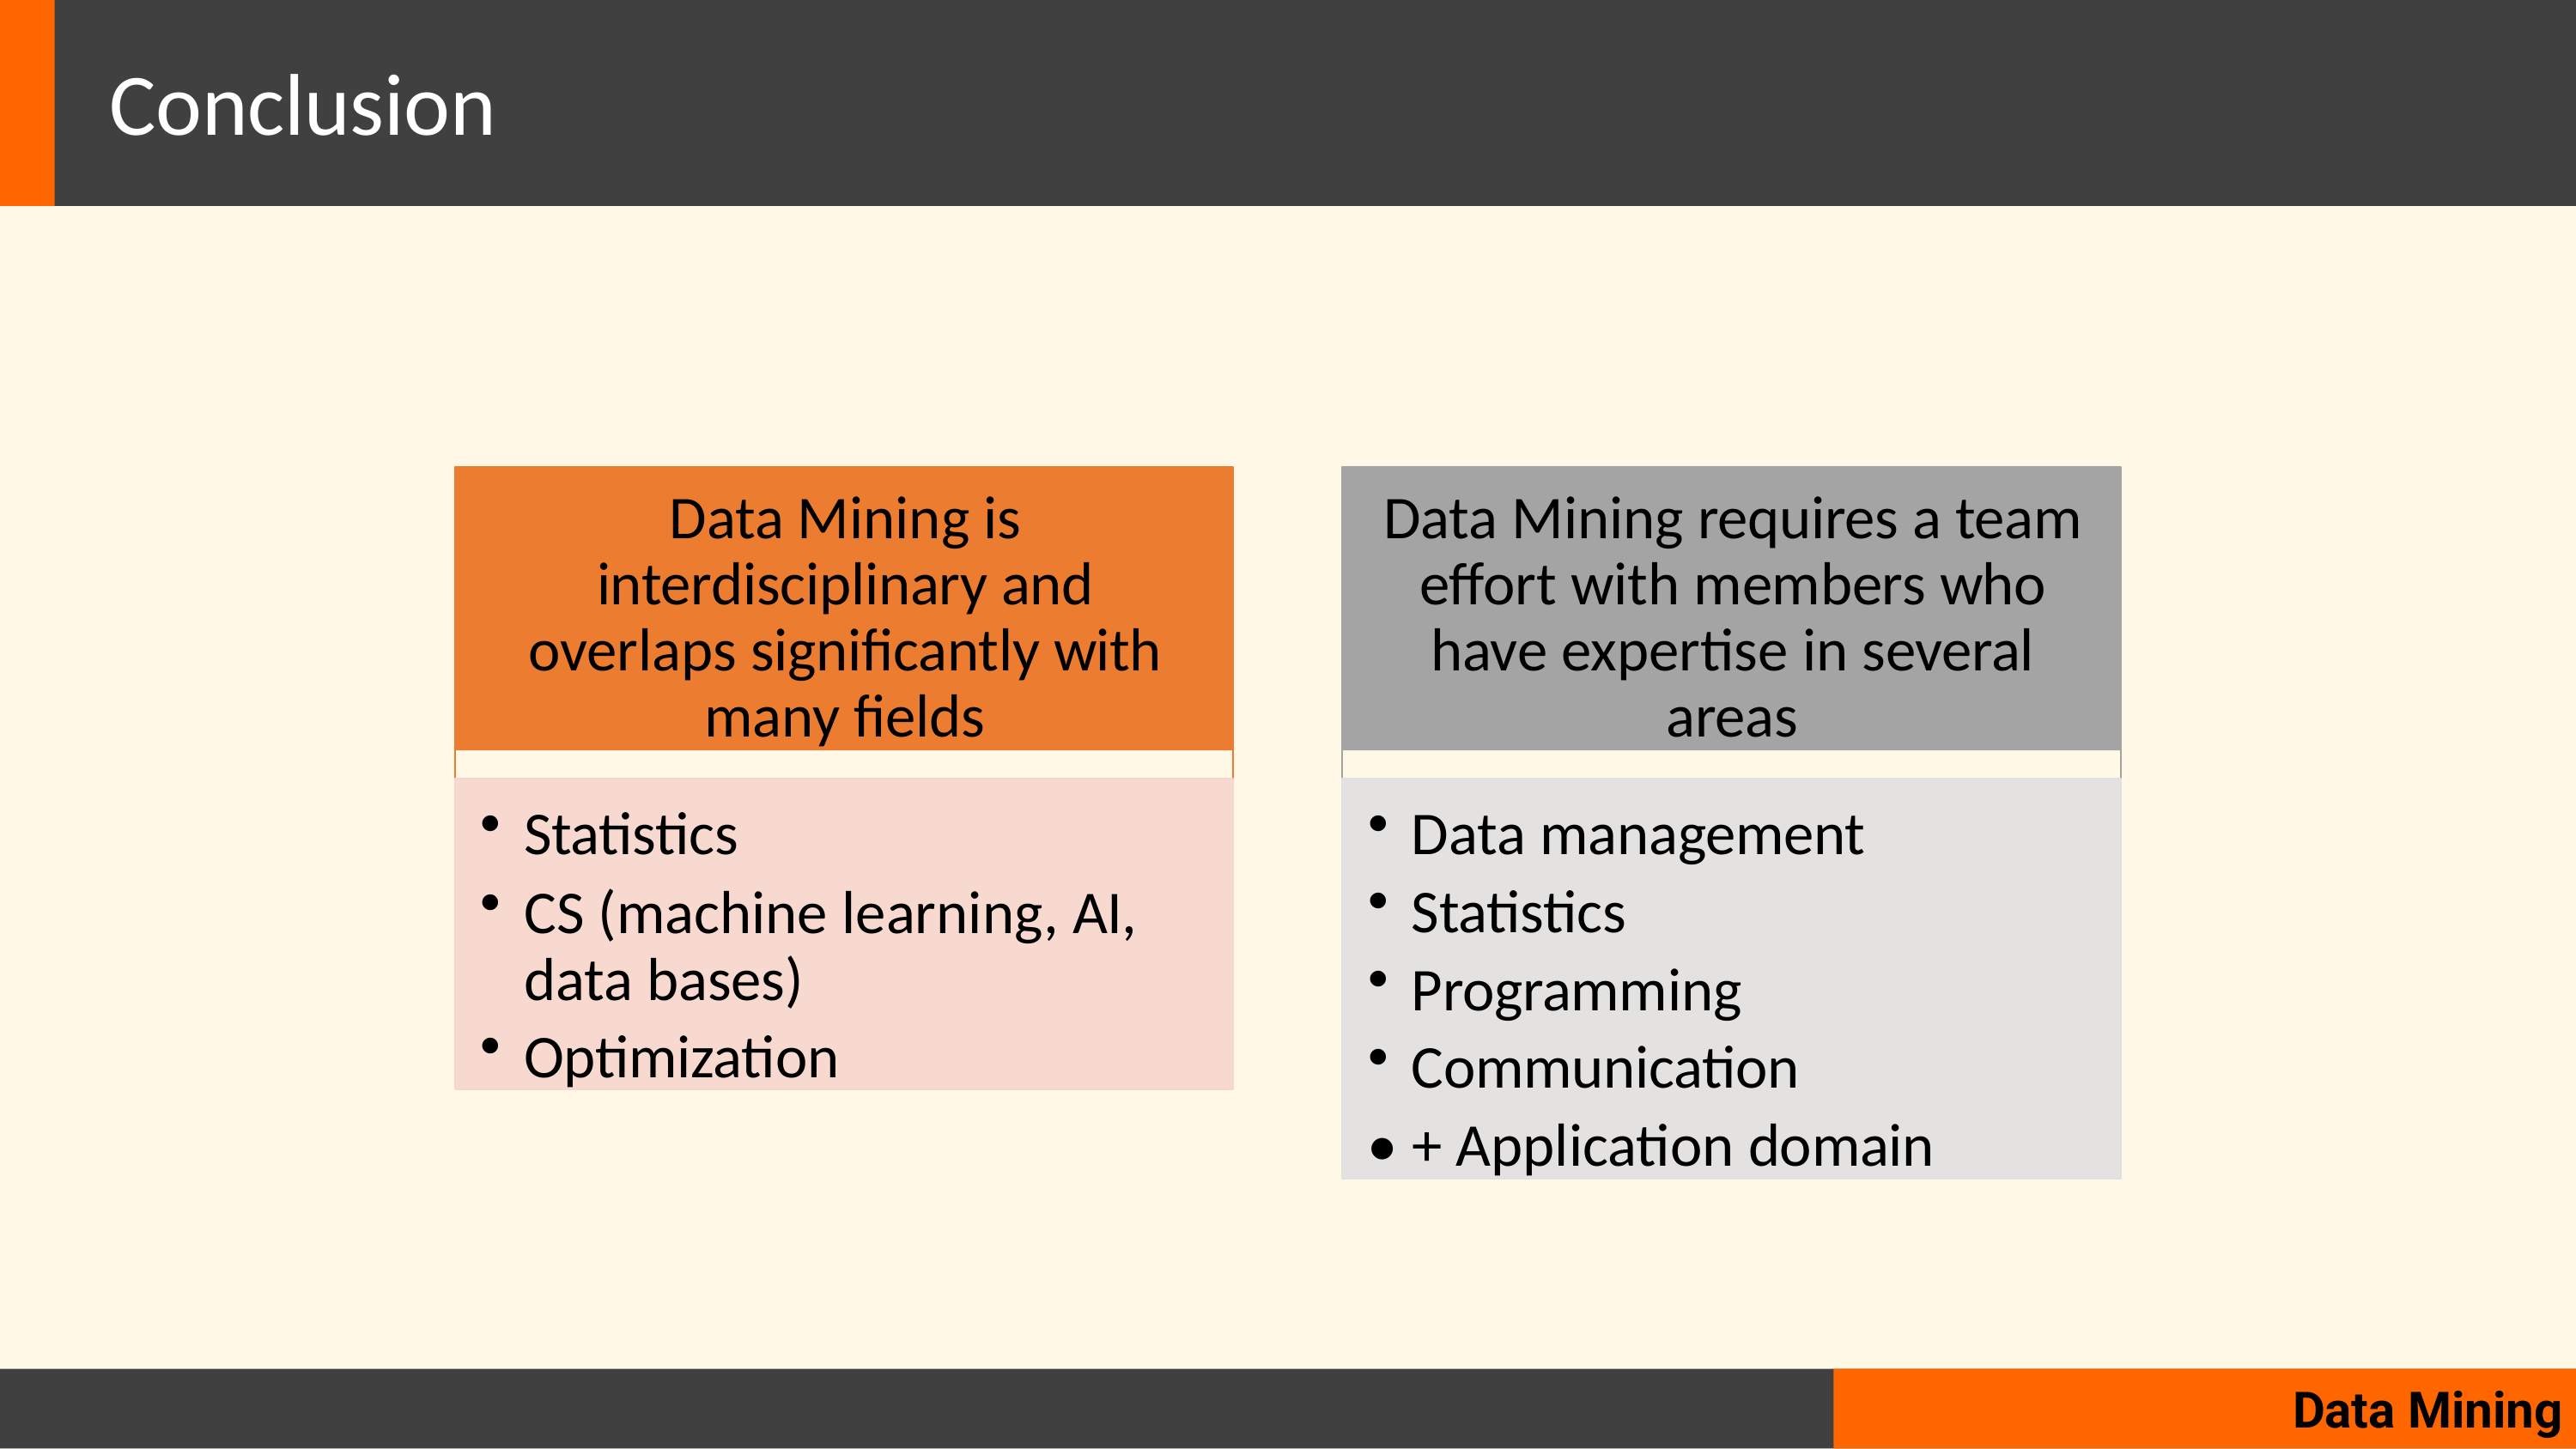

# Conclusion

Data Mining requires a team effort with members who have expertise in several areas
Data Mining is interdisciplinary and overlaps significantly with many fields
Statistics
CS (machine learning, AI, data bases)
Optimization
Data management
Statistics
Programming
Communication
• + Application domain
Data Mining